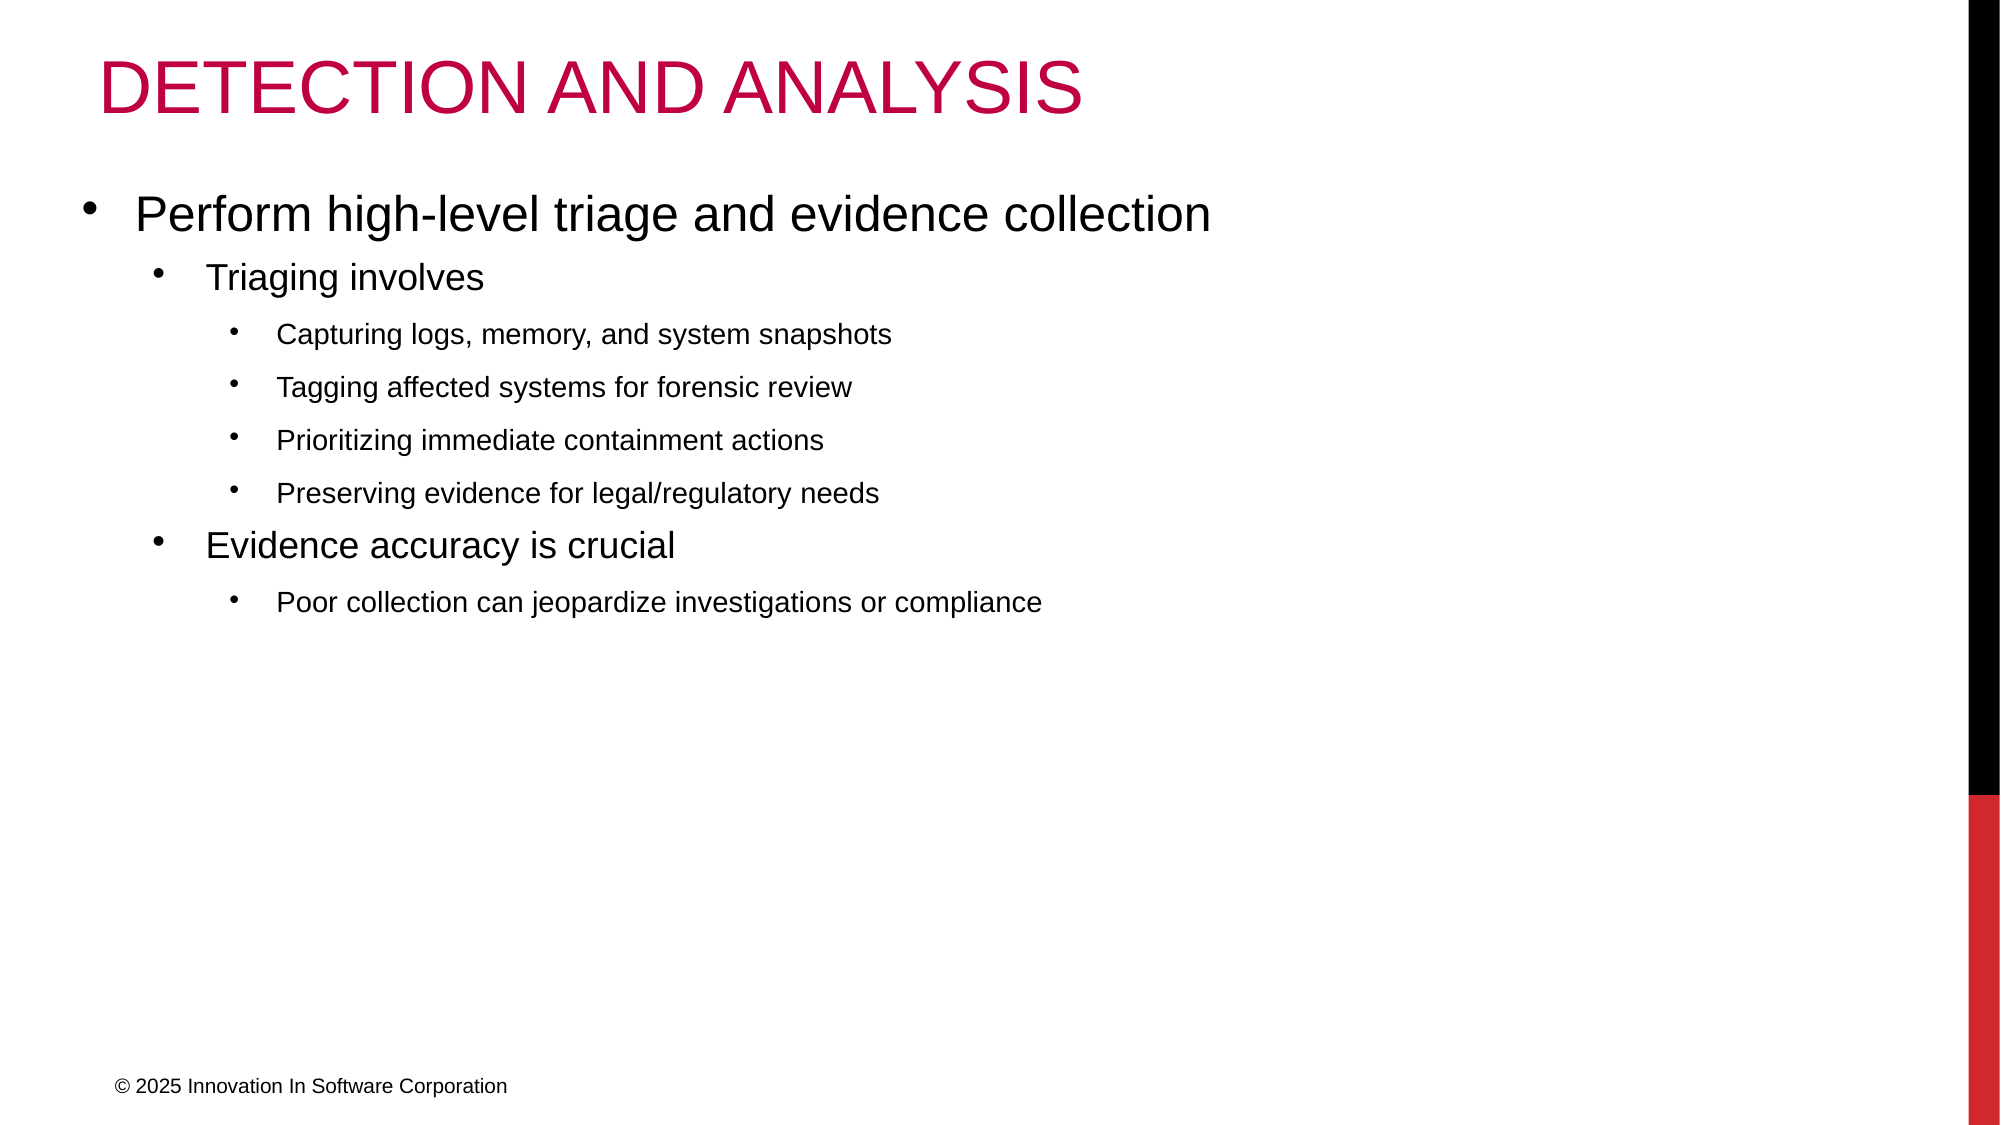

# Detection and Analysis
Perform high-level triage and evidence collection
Triaging involves
Capturing logs, memory, and system snapshots
Tagging affected systems for forensic review
Prioritizing immediate containment actions
Preserving evidence for legal/regulatory needs
Evidence accuracy is crucial
Poor collection can jeopardize investigations or compliance
© 2025 Innovation In Software Corporation